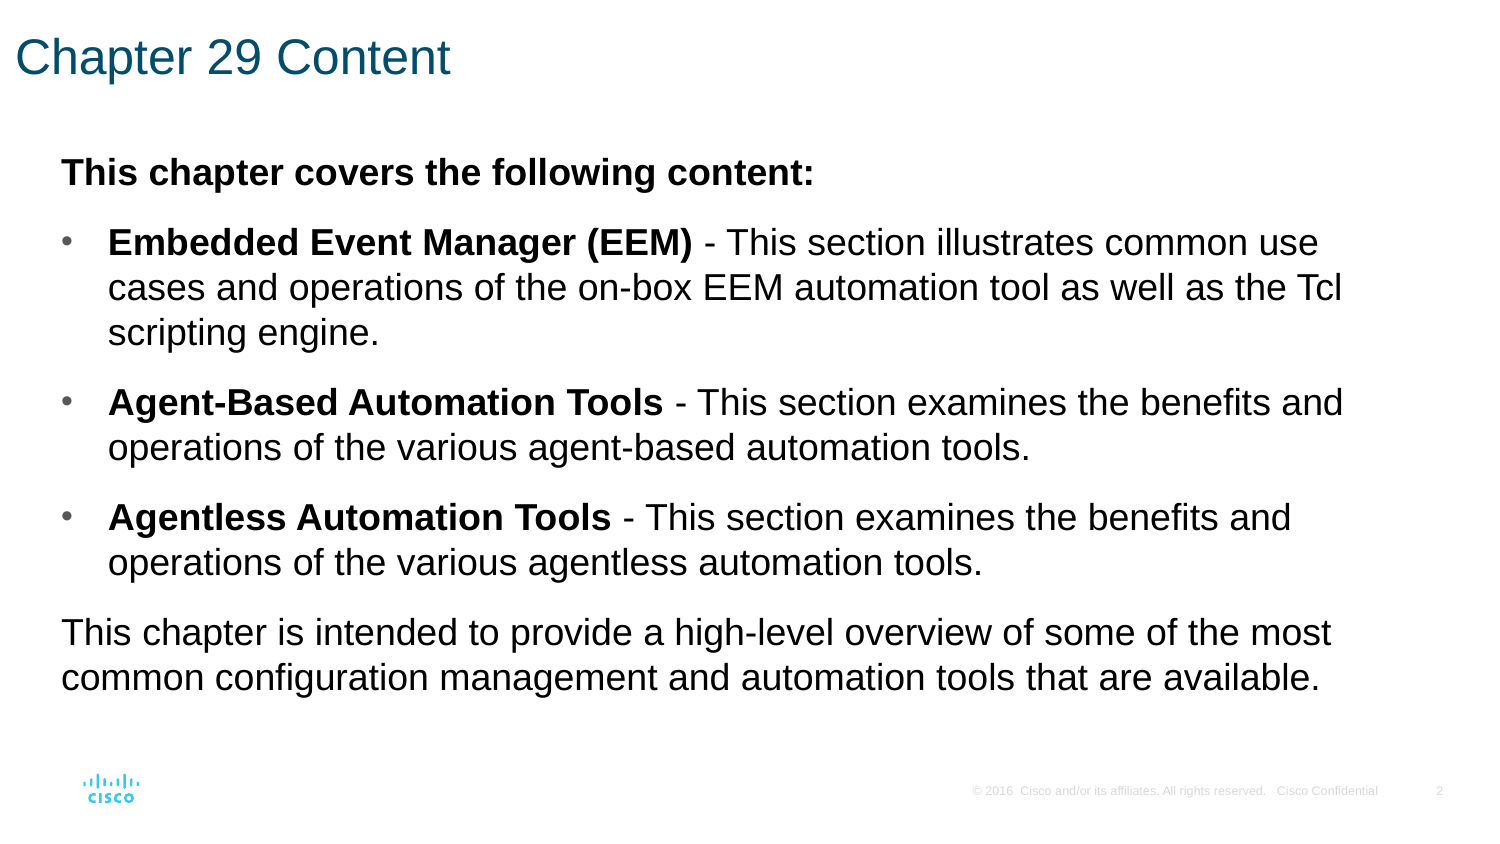

# Chapter 29 Content
This chapter covers the following content:
Embedded Event Manager (EEM) - This section illustrates common use cases and operations of the on-box EEM automation tool as well as the Tcl scripting engine.
Agent-Based Automation Tools - This section examines the benefits and operations of the various agent-based automation tools.
Agentless Automation Tools - This section examines the benefits and operations of the various agentless automation tools.
This chapter is intended to provide a high-level overview of some of the most common configuration management and automation tools that are available.